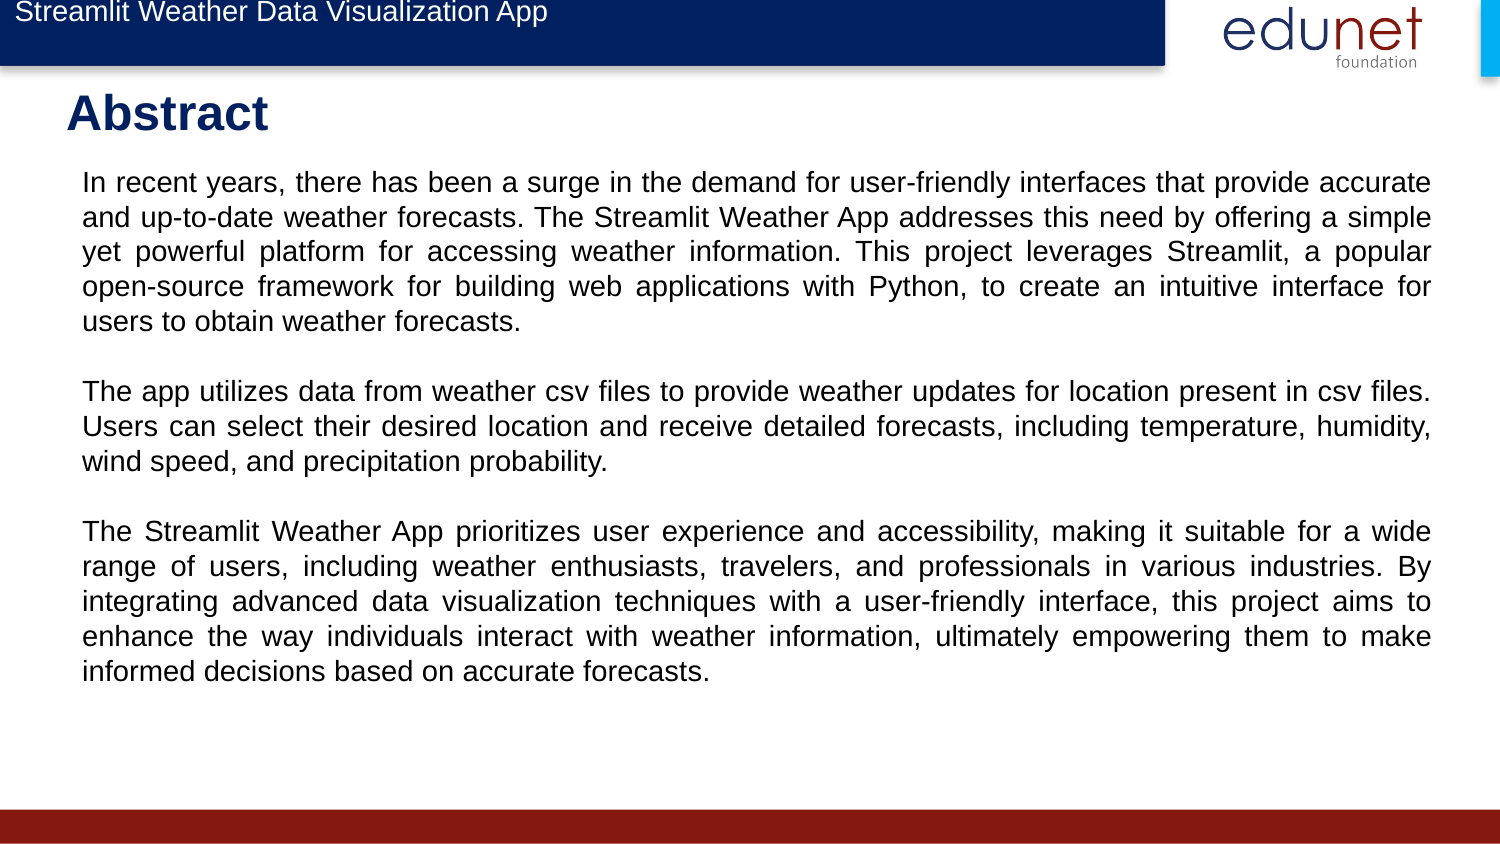

Streamlit Weather Data Visualization App
# Abstract
In recent years, there has been a surge in the demand for user-friendly interfaces that provide accurate and up-to-date weather forecasts. The Streamlit Weather App addresses this need by offering a simple yet powerful platform for accessing weather information. This project leverages Streamlit, a popular open-source framework for building web applications with Python, to create an intuitive interface for users to obtain weather forecasts.

The app utilizes data from weather csv files to provide weather updates for location present in csv files. Users can select their desired location and receive detailed forecasts, including temperature, humidity, wind speed, and precipitation probability.

The Streamlit Weather App prioritizes user experience and accessibility, making it suitable for a wide range of users, including weather enthusiasts, travelers, and professionals in various industries. By integrating advanced data visualization techniques with a user-friendly interface, this project aims to enhance the way individuals interact with weather information, ultimately empowering them to make informed decisions based on accurate forecasts.